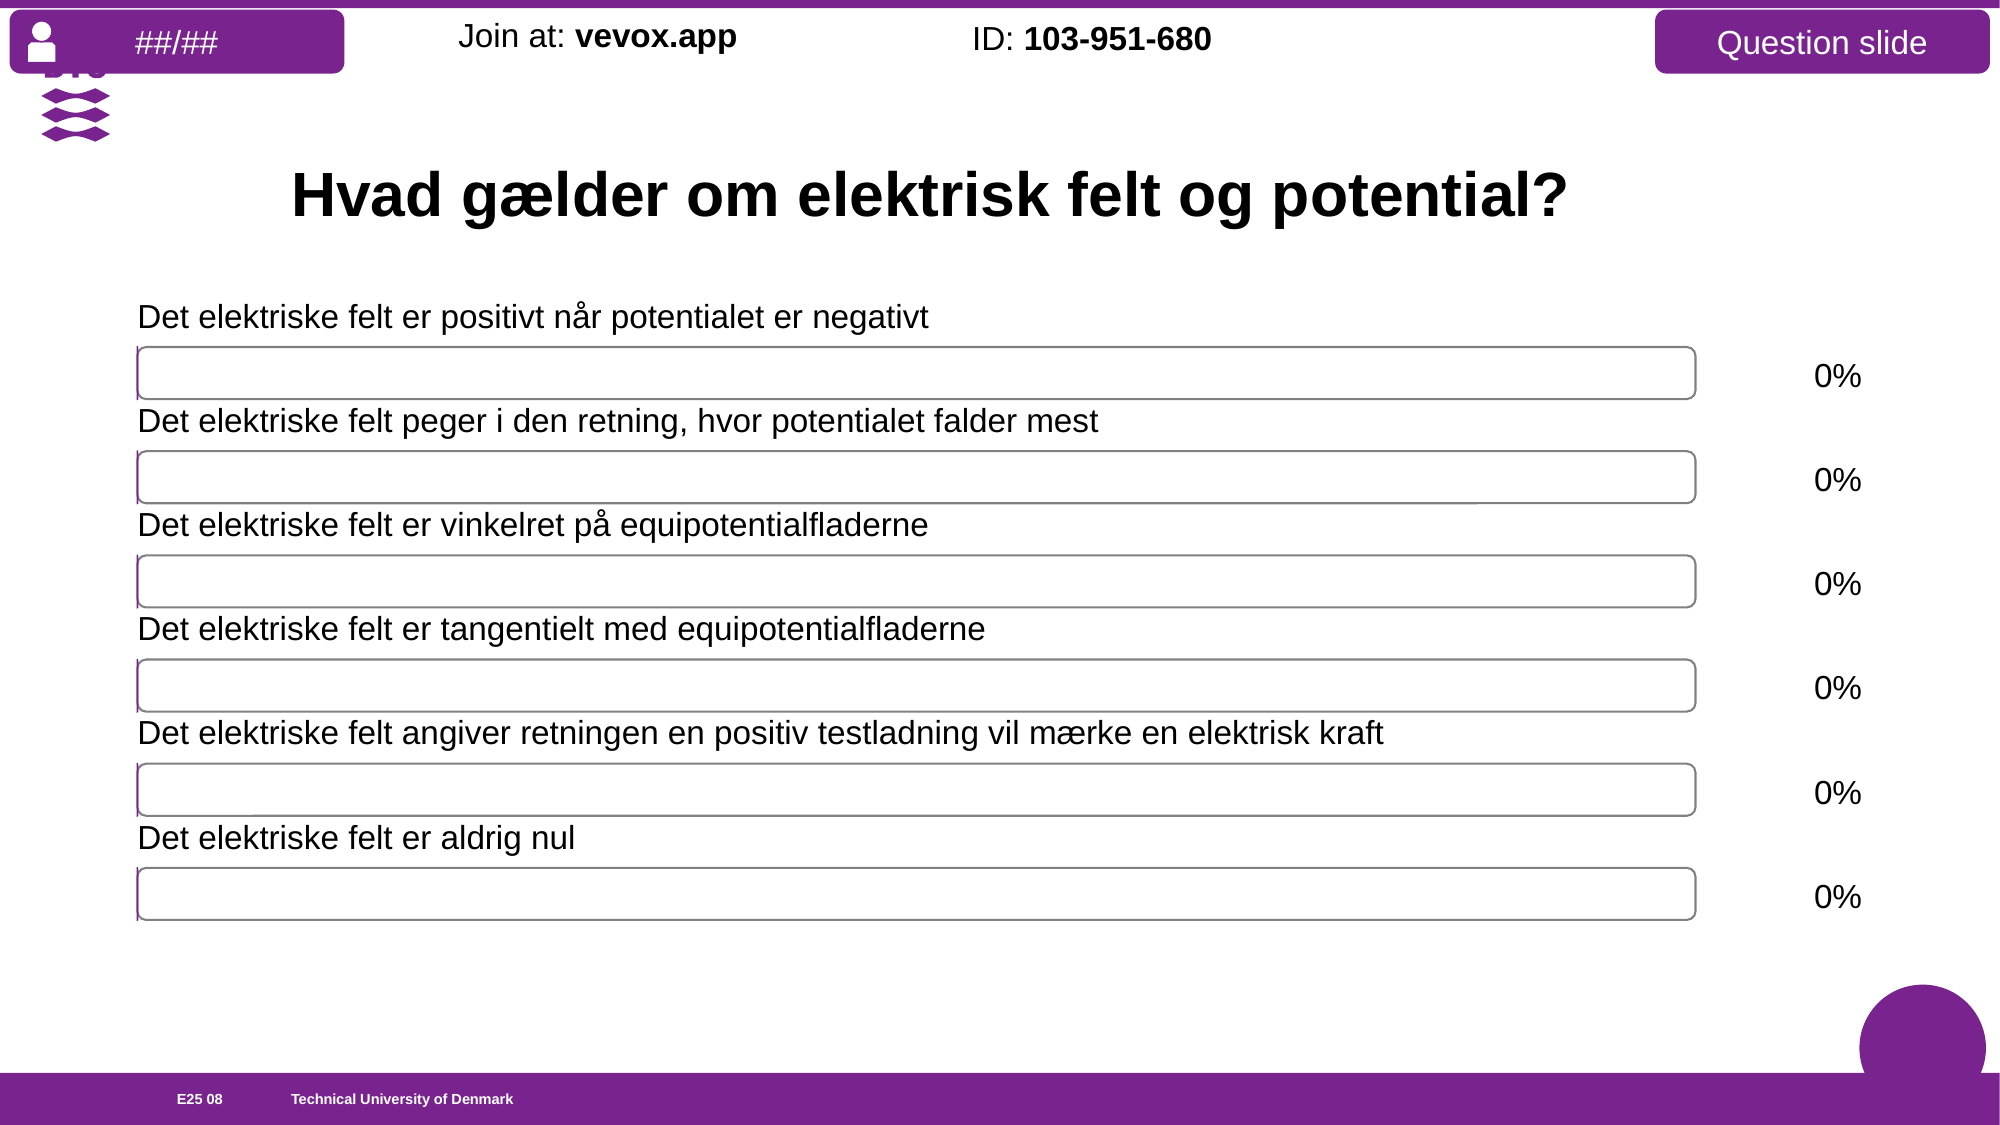

##/##
Question slide
Join at: vevox.app
ID: 103-951-680

# Hvad gælder om elektrisk felt og potential?
Det elektriske felt er positivt når potentialet er negativt

0%

Det elektriske felt peger i den retning, hvor potentialet falder mest
0%

Det elektriske felt er vinkelret på equipotentialfladerne
0%

Det elektriske felt er tangentielt med equipotentialfladerne
0%

Det elektriske felt angiver retningen en positiv testladning vil mærke en elektrisk kraft
0%

Det elektriske felt er aldrig nul
0%

E25 08